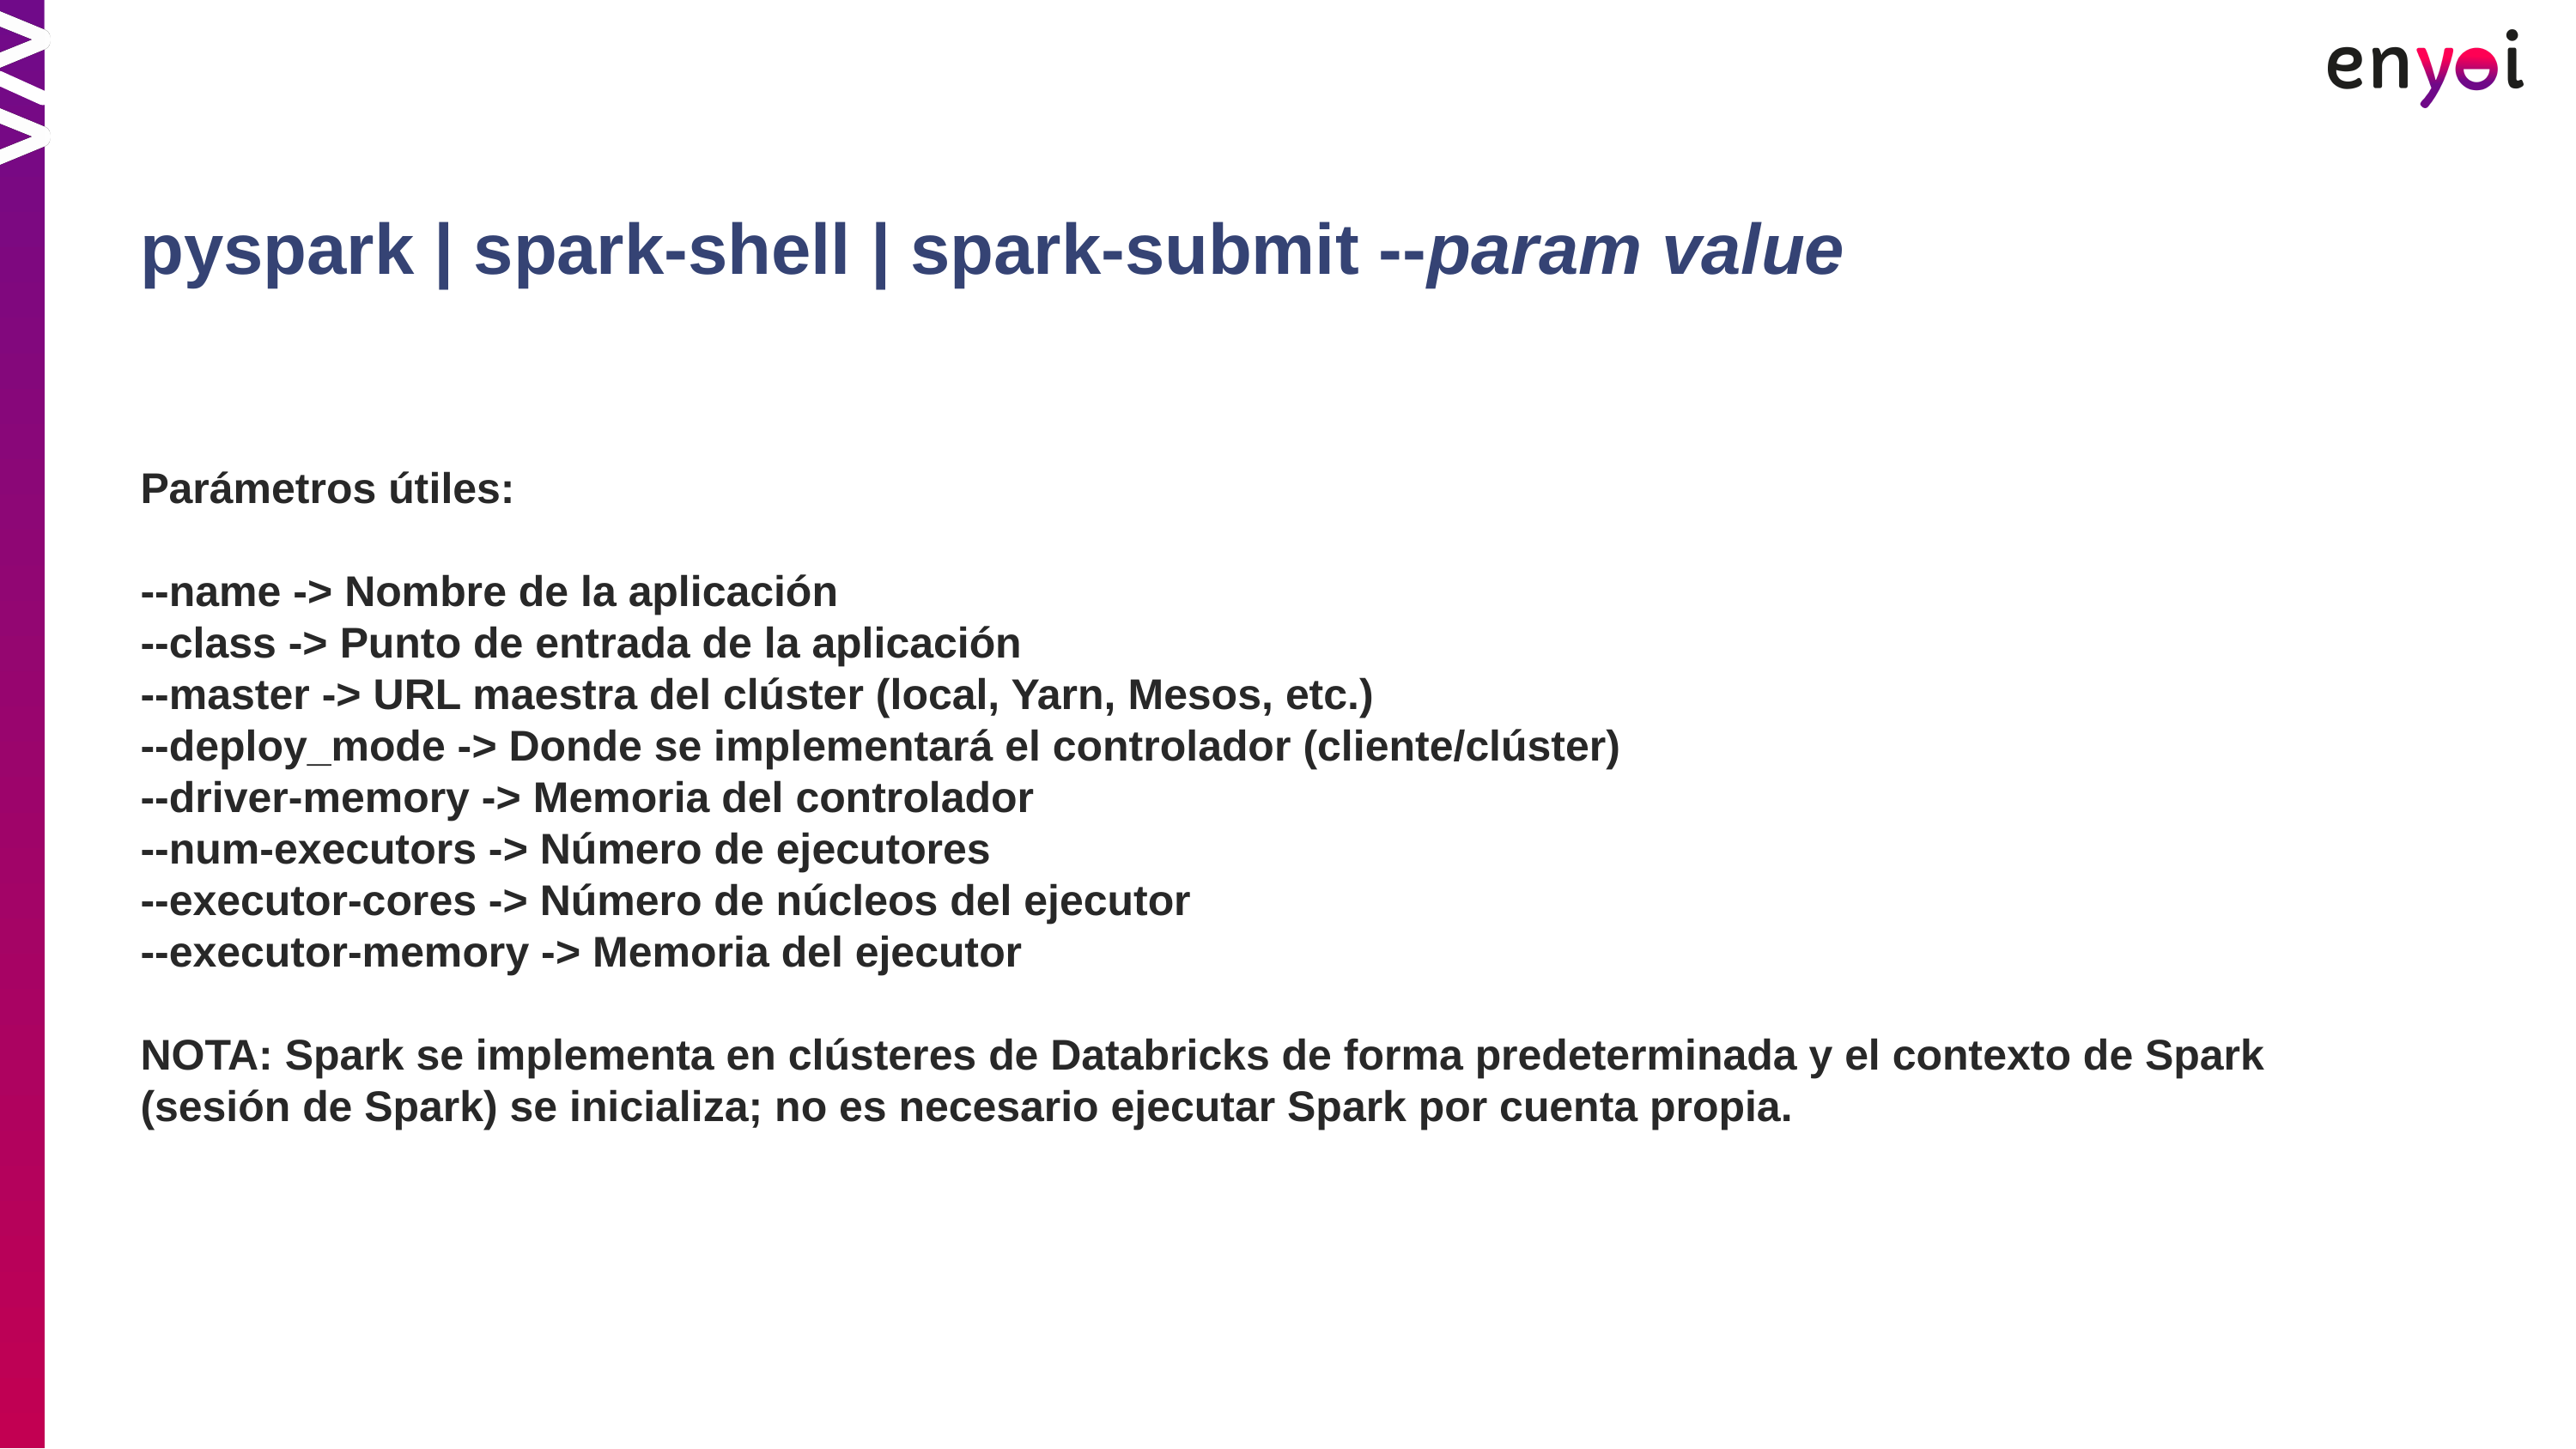

pyspark | spark-shell | spark-submit --param value

Parámetros útiles:

--name -> Nombre de la aplicación
--class -> Punto de entrada de la aplicación
--master -> URL maestra del clúster (local, Yarn, Mesos, etc.)
--deploy_mode -> Donde se implementará el controlador (cliente/clúster)
--driver-memory -> Memoria del controlador
--num-executors -> Número de ejecutores
--executor-cores -> Número de núcleos del ejecutor
--executor-memory -> Memoria del ejecutor

NOTA: Spark se implementa en clústeres de Databricks de forma predeterminada y el contexto de Spark (sesión de Spark) se inicializa; no es necesario ejecutar Spark por cuenta propia.